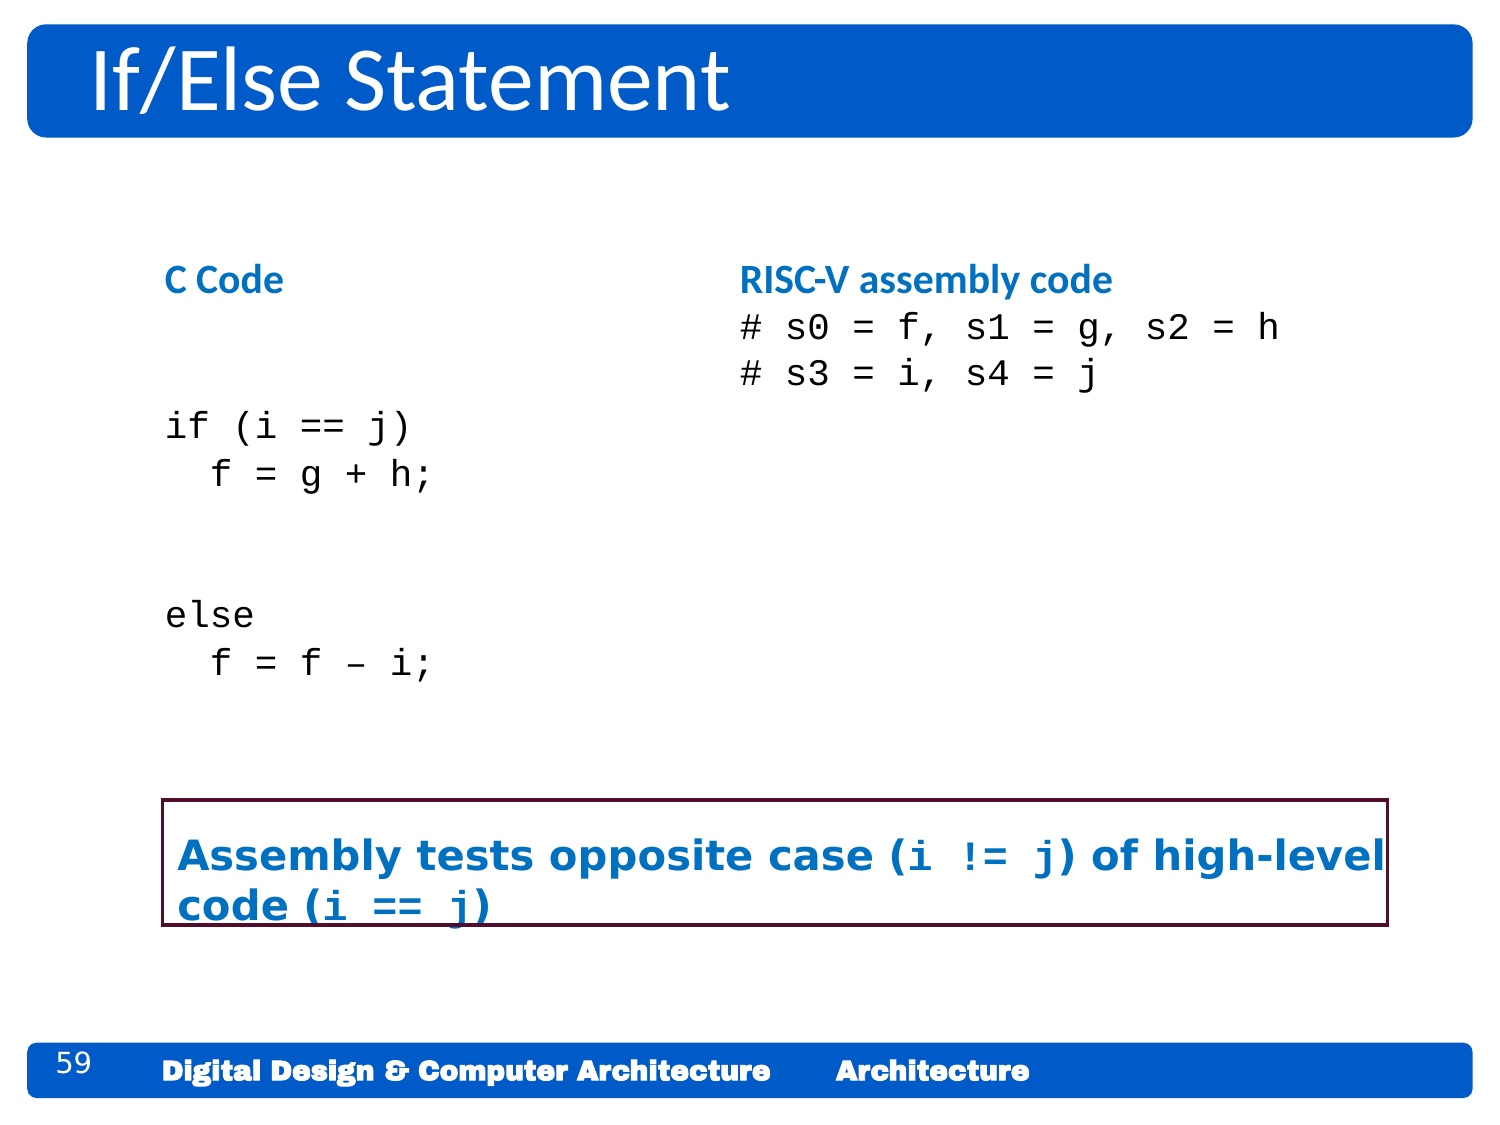

If/Else Statement
C Code

if (i == j)
  f = g + h;

else
  f = f – i;
RISC-V assembly code
# s0 = f, s1 = g, s2 = h
# s3 = i, s4 = j
    bne  s3, s4, L1
    add  s0, s1, s2
    j    done

L1:
    sub  s0, s0, s3
done:

Assembly tests opposite case (i != j) of high-level code (i == j)
59